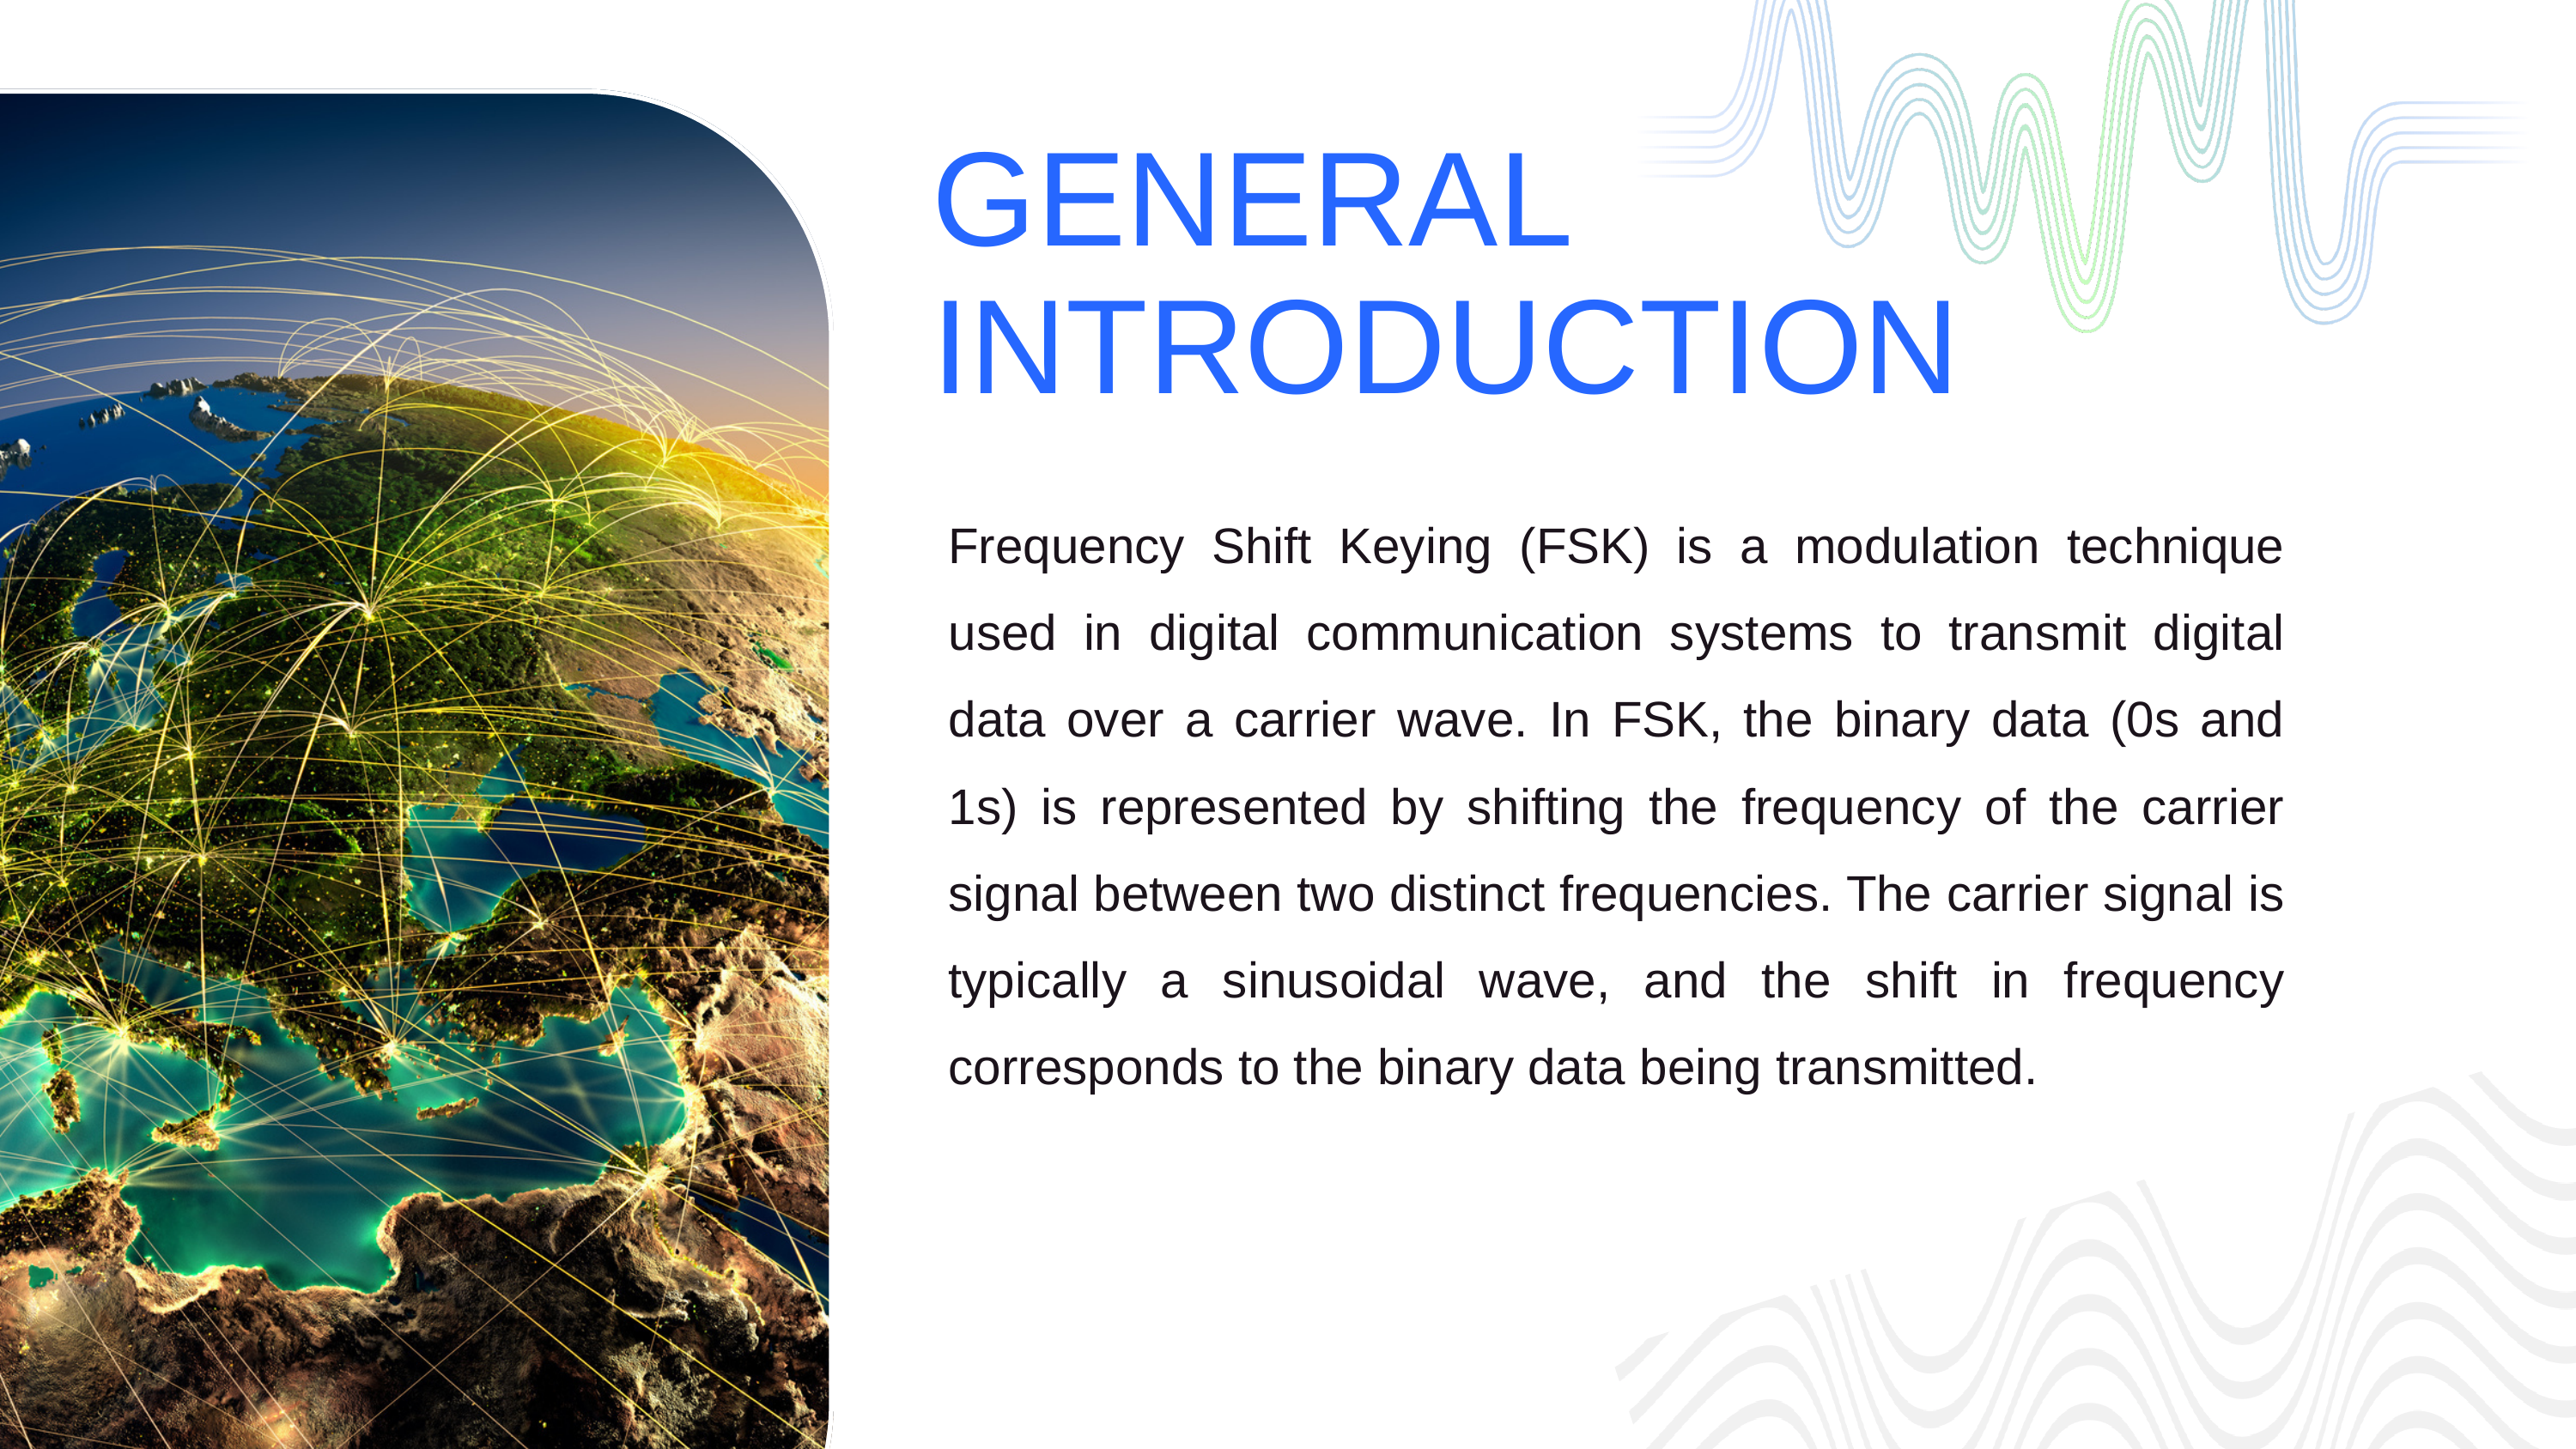

GENERAL
INTRODUCTION
Frequency Shift Keying (FSK) is a modulation technique used in digital communication systems to transmit digital data over a carrier wave. In FSK, the binary data (0s and 1s) is represented by shifting the frequency of the carrier signal between two distinct frequencies. The carrier signal is typically a sinusoidal wave, and the shift in frequency corresponds to the binary data being transmitted.